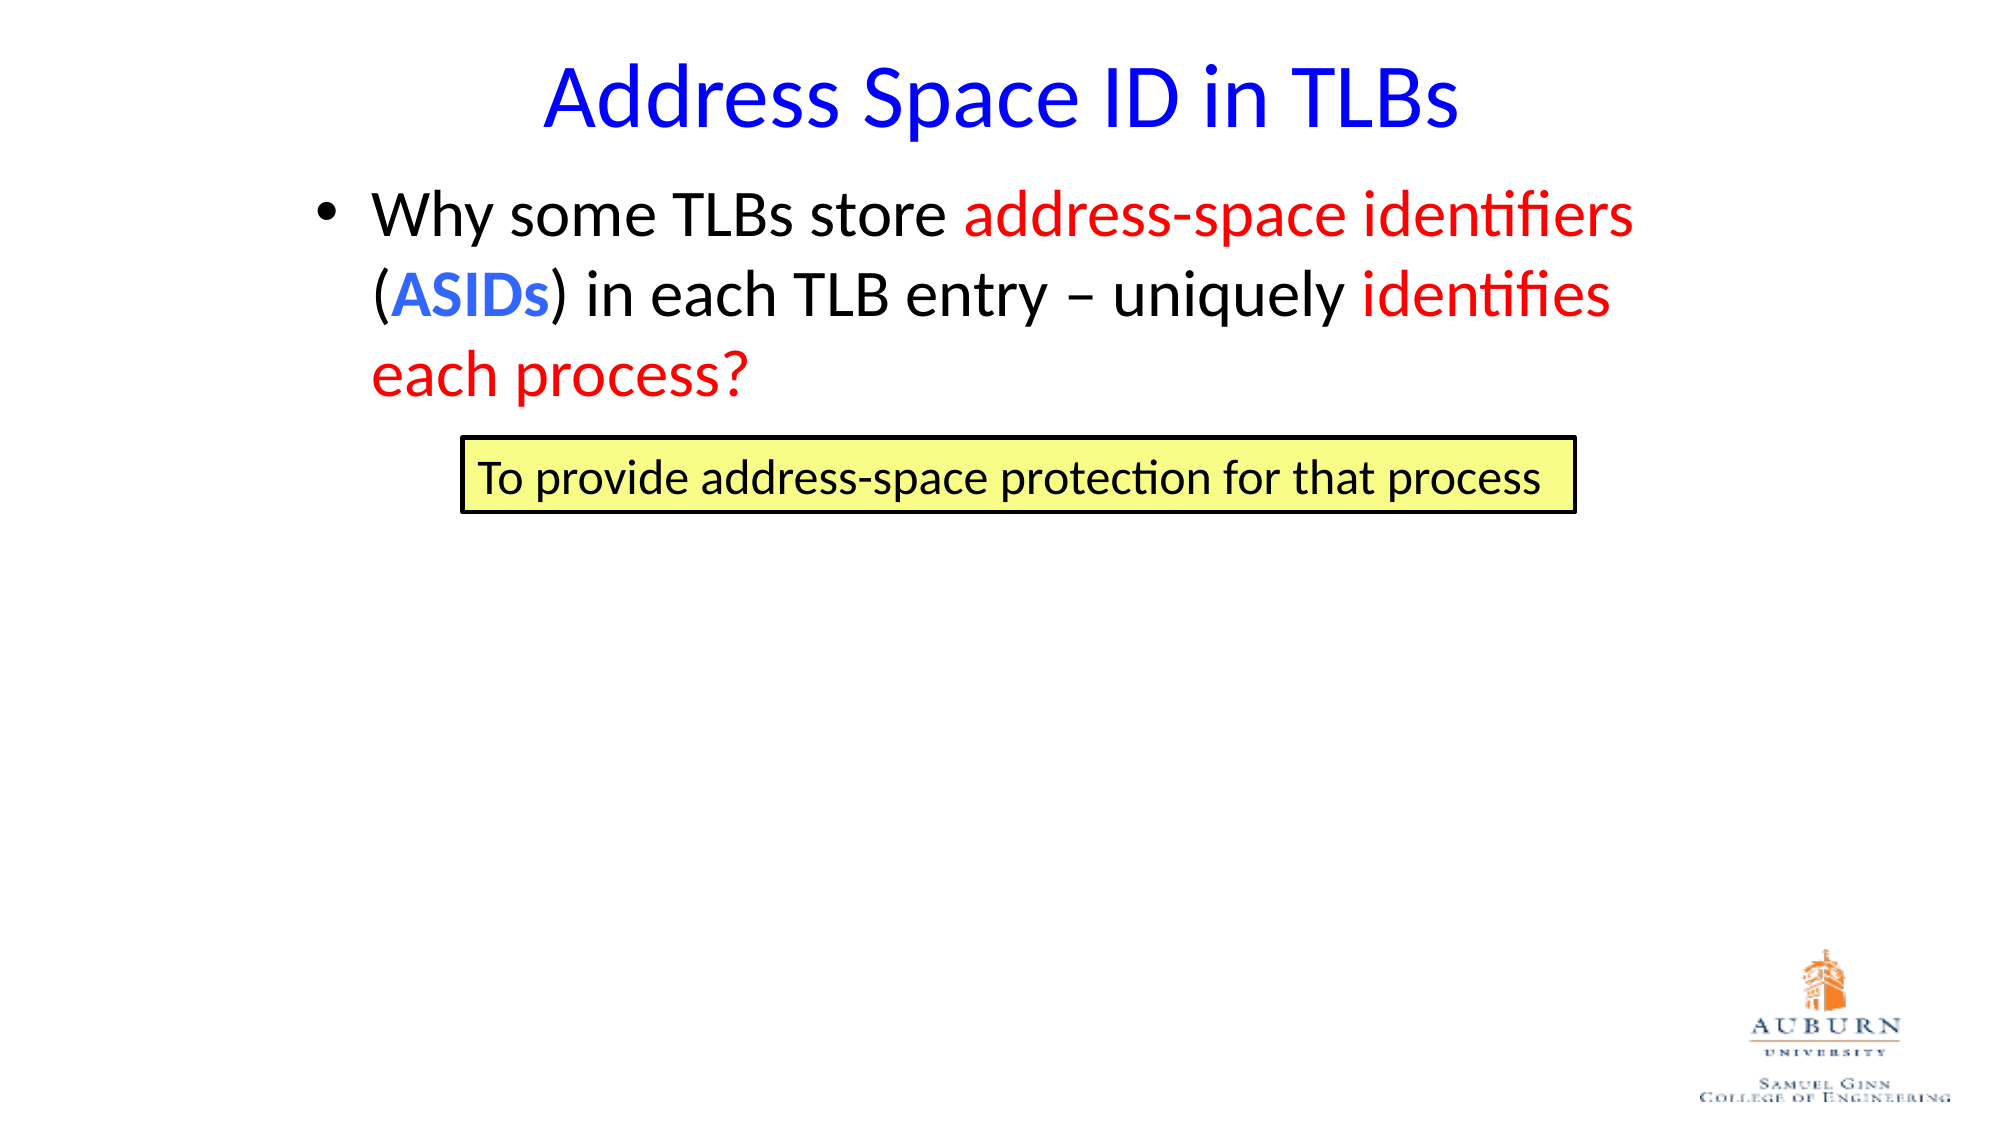

# Address Space ID in TLBs
Why some TLBs store address-space identifiers (ASIDs) in each TLB entry – uniquely identifies each process?

To provide address-space protection for that process